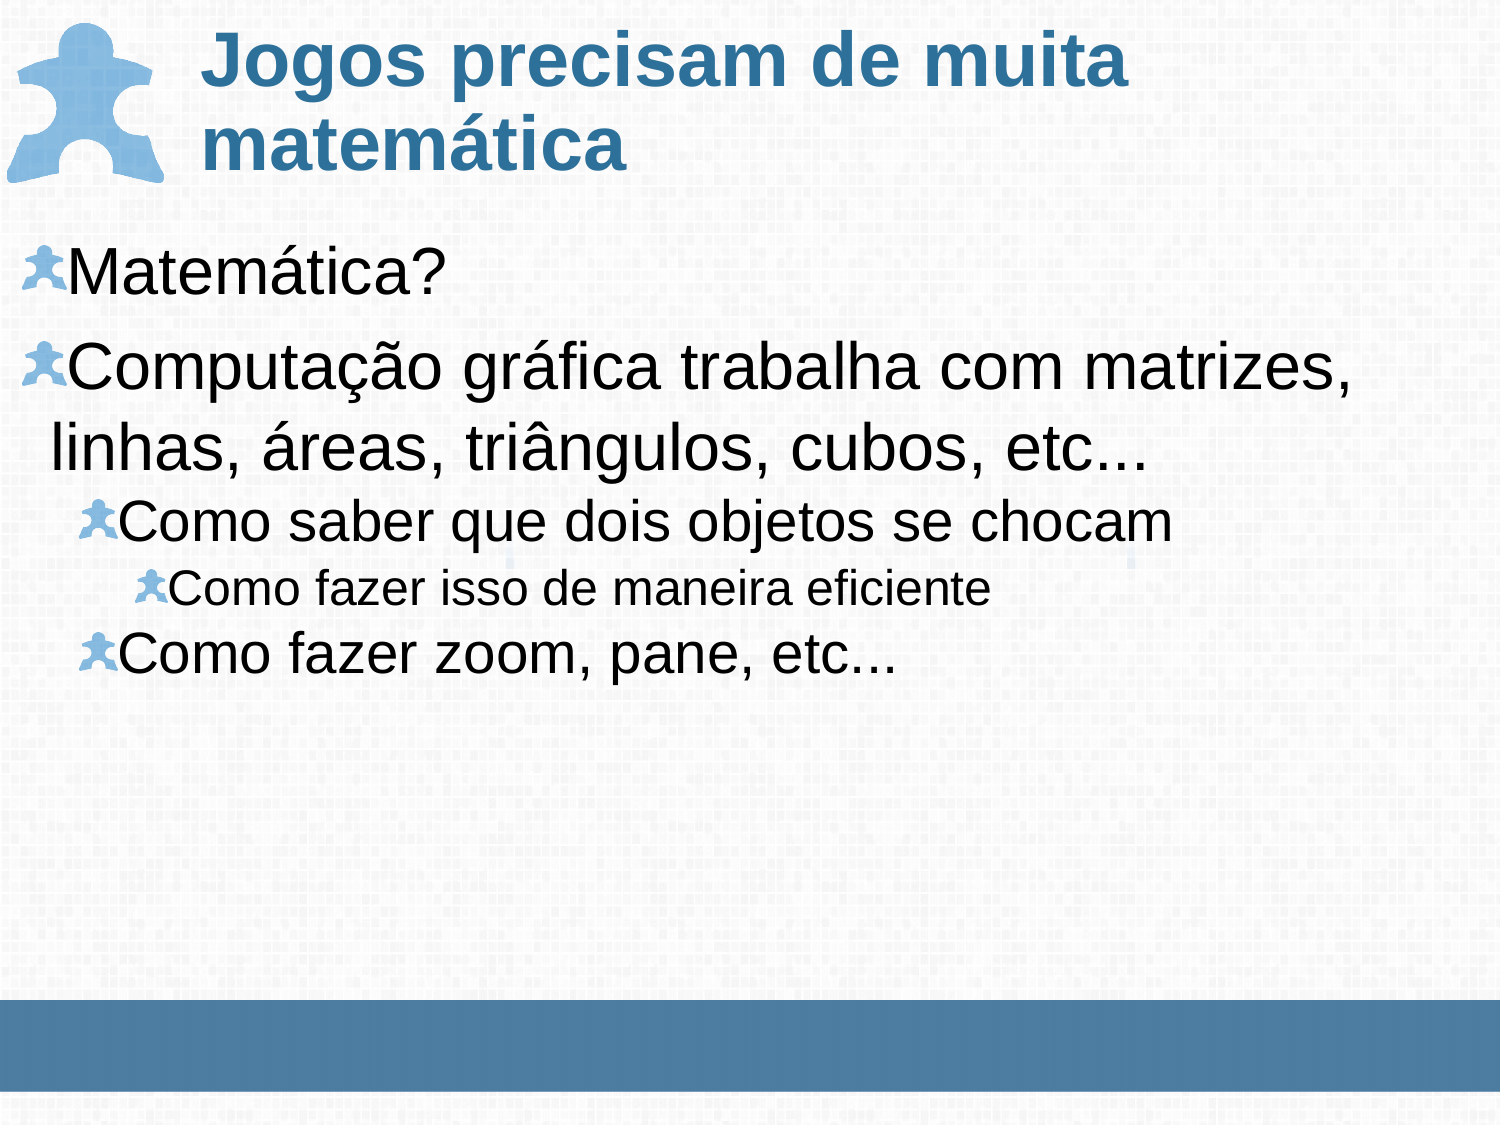

# Jogos precisam de muita matemática
Matemática?
Computação gráfica trabalha com matrizes, linhas, áreas, triângulos, cubos, etc...
Como saber que dois objetos se chocam
Como fazer isso de maneira eficiente
Como fazer zoom, pane, etc...